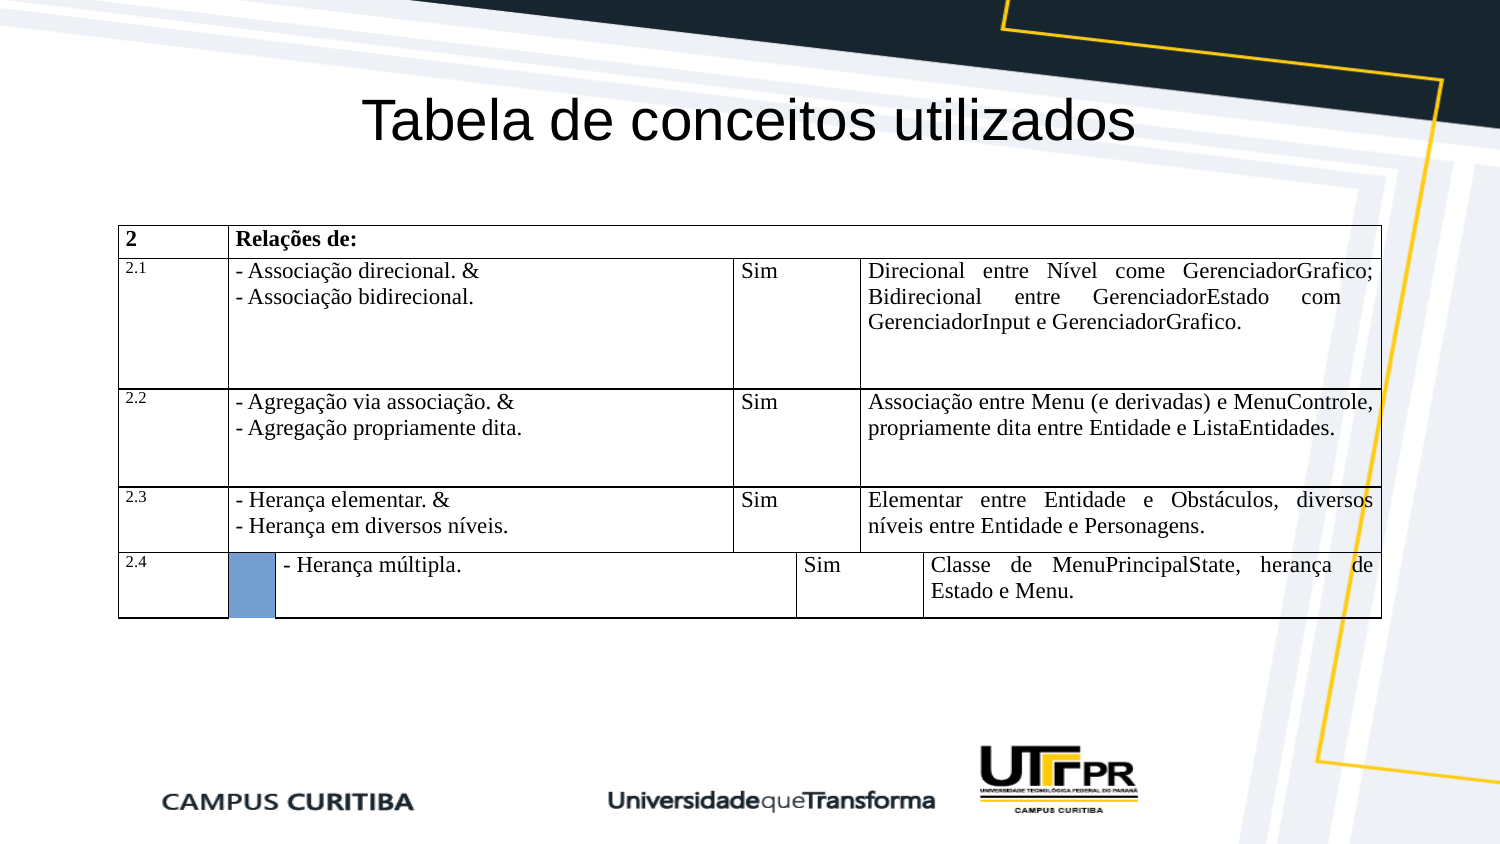

# Tabela de conceitos utilizados
| 2 |  | Relações de: |  |  |  |  |  |
| --- | --- | --- | --- | --- | --- | --- | --- |
| 2.1 |  | - Associação direcional. & - Associação bidirecional. |  | Sim |  | Direcional entre Nível come GerenciadorGrafico; Bidirecional entre GerenciadorEstado com GerenciadorInput e GerenciadorGrafico. |  |
| 2.2 |  | - Agregação via associação. & - Agregação propriamente dita. |  | Sim |  | Associação entre Menu (e derivadas) e MenuControle, propriamente dita entre Entidade e ListaEntidades. |  |
| 2.3 |  | - Herança elementar. & - Herança em diversos níveis. |  | Sim |  | Elementar entre Entidade e Obstáculos, diversos níveis entre Entidade e Personagens. |  |
| 2.4 |  | - Herança múltipla. |  | Sim |  | Classe de MenuPrincipalState, herança de Estado e Menu. |  |